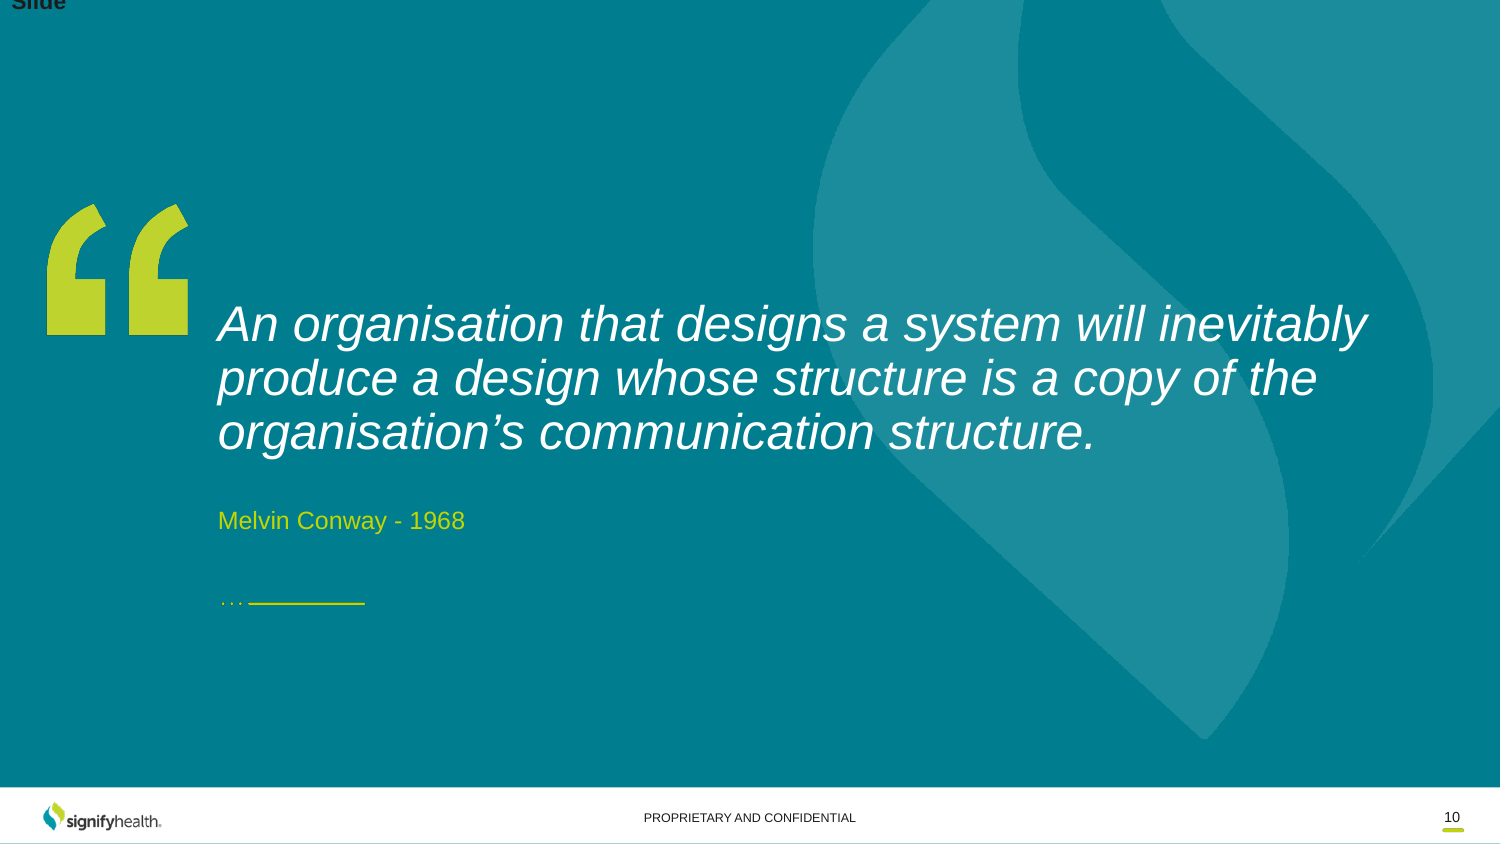

# An organisation that designs a system will inevitably produce a design whose structure is a copy of the organisation’s communication structure.

Melvin Conway - 1968